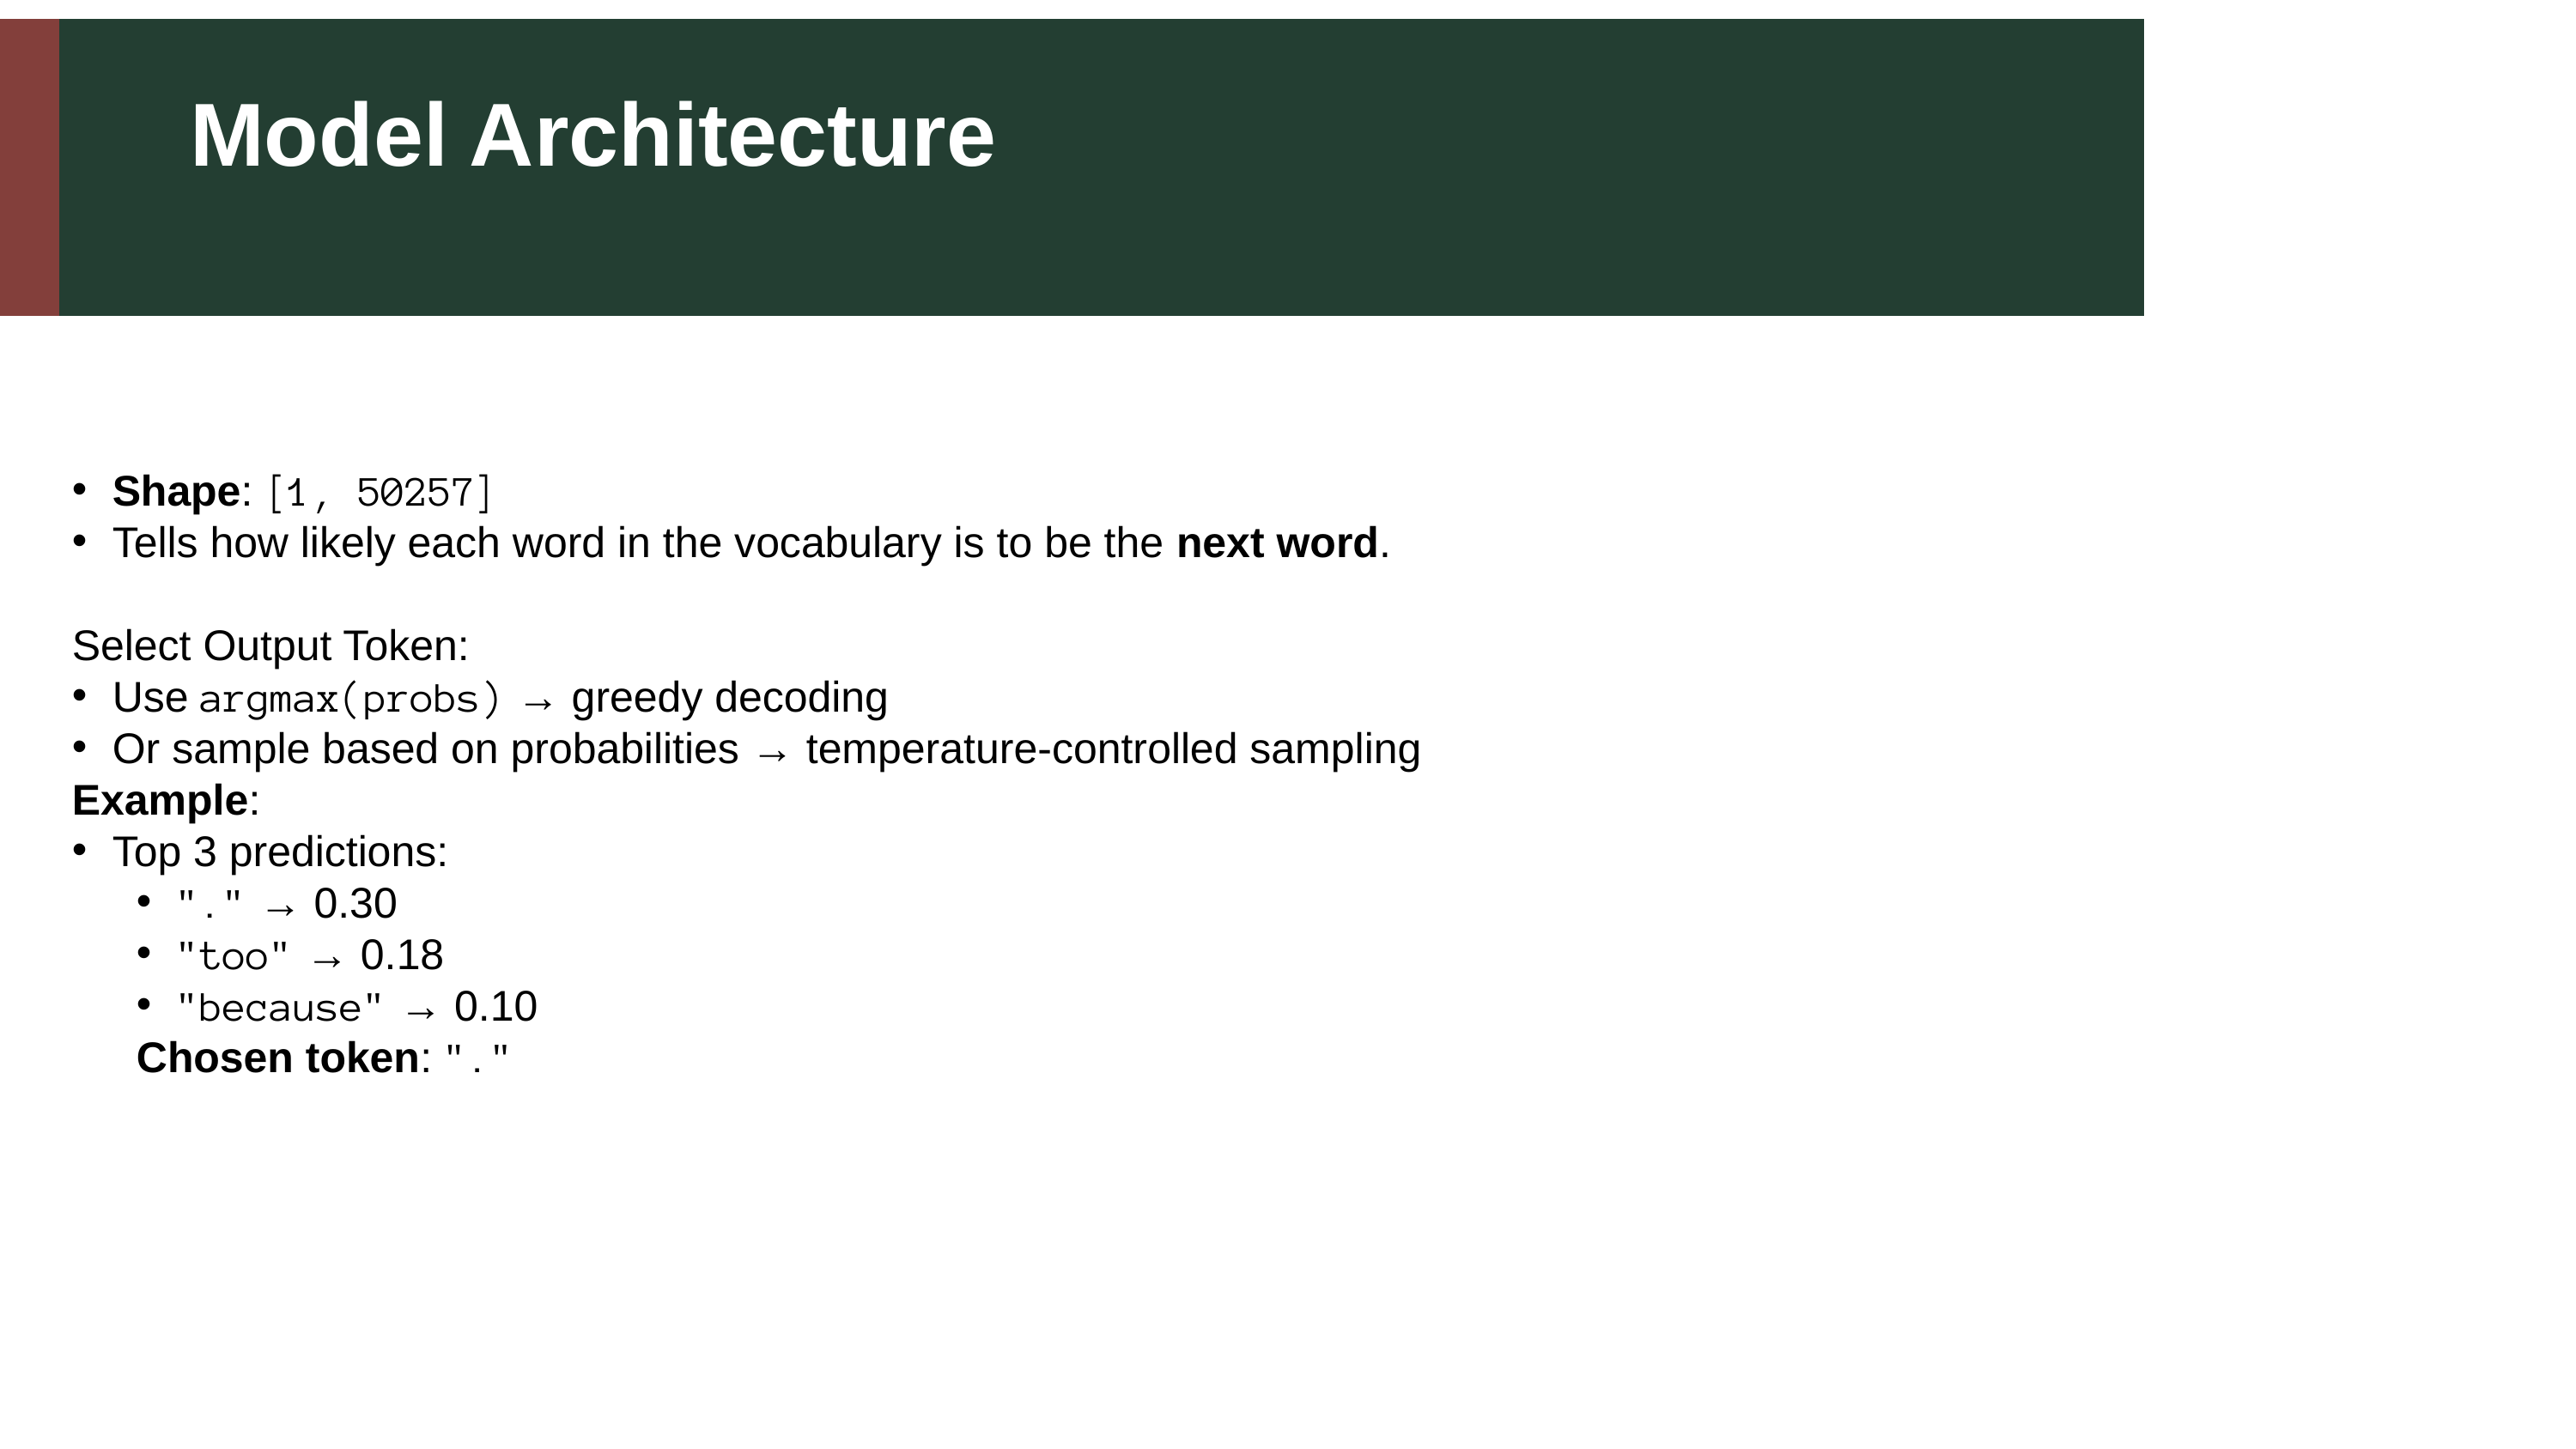

Model Architecture

Shape: [1, 50257]
Tells how likely each word in the vocabulary is to be the next word.

Select Output Token:
Use argmax(probs) → greedy decoding
Or sample based on probabilities → temperature-controlled sampling
Example:
Top 3 predictions:
"." → 0.30
"too" → 0.18
"because" → 0.10
Chosen token: "."